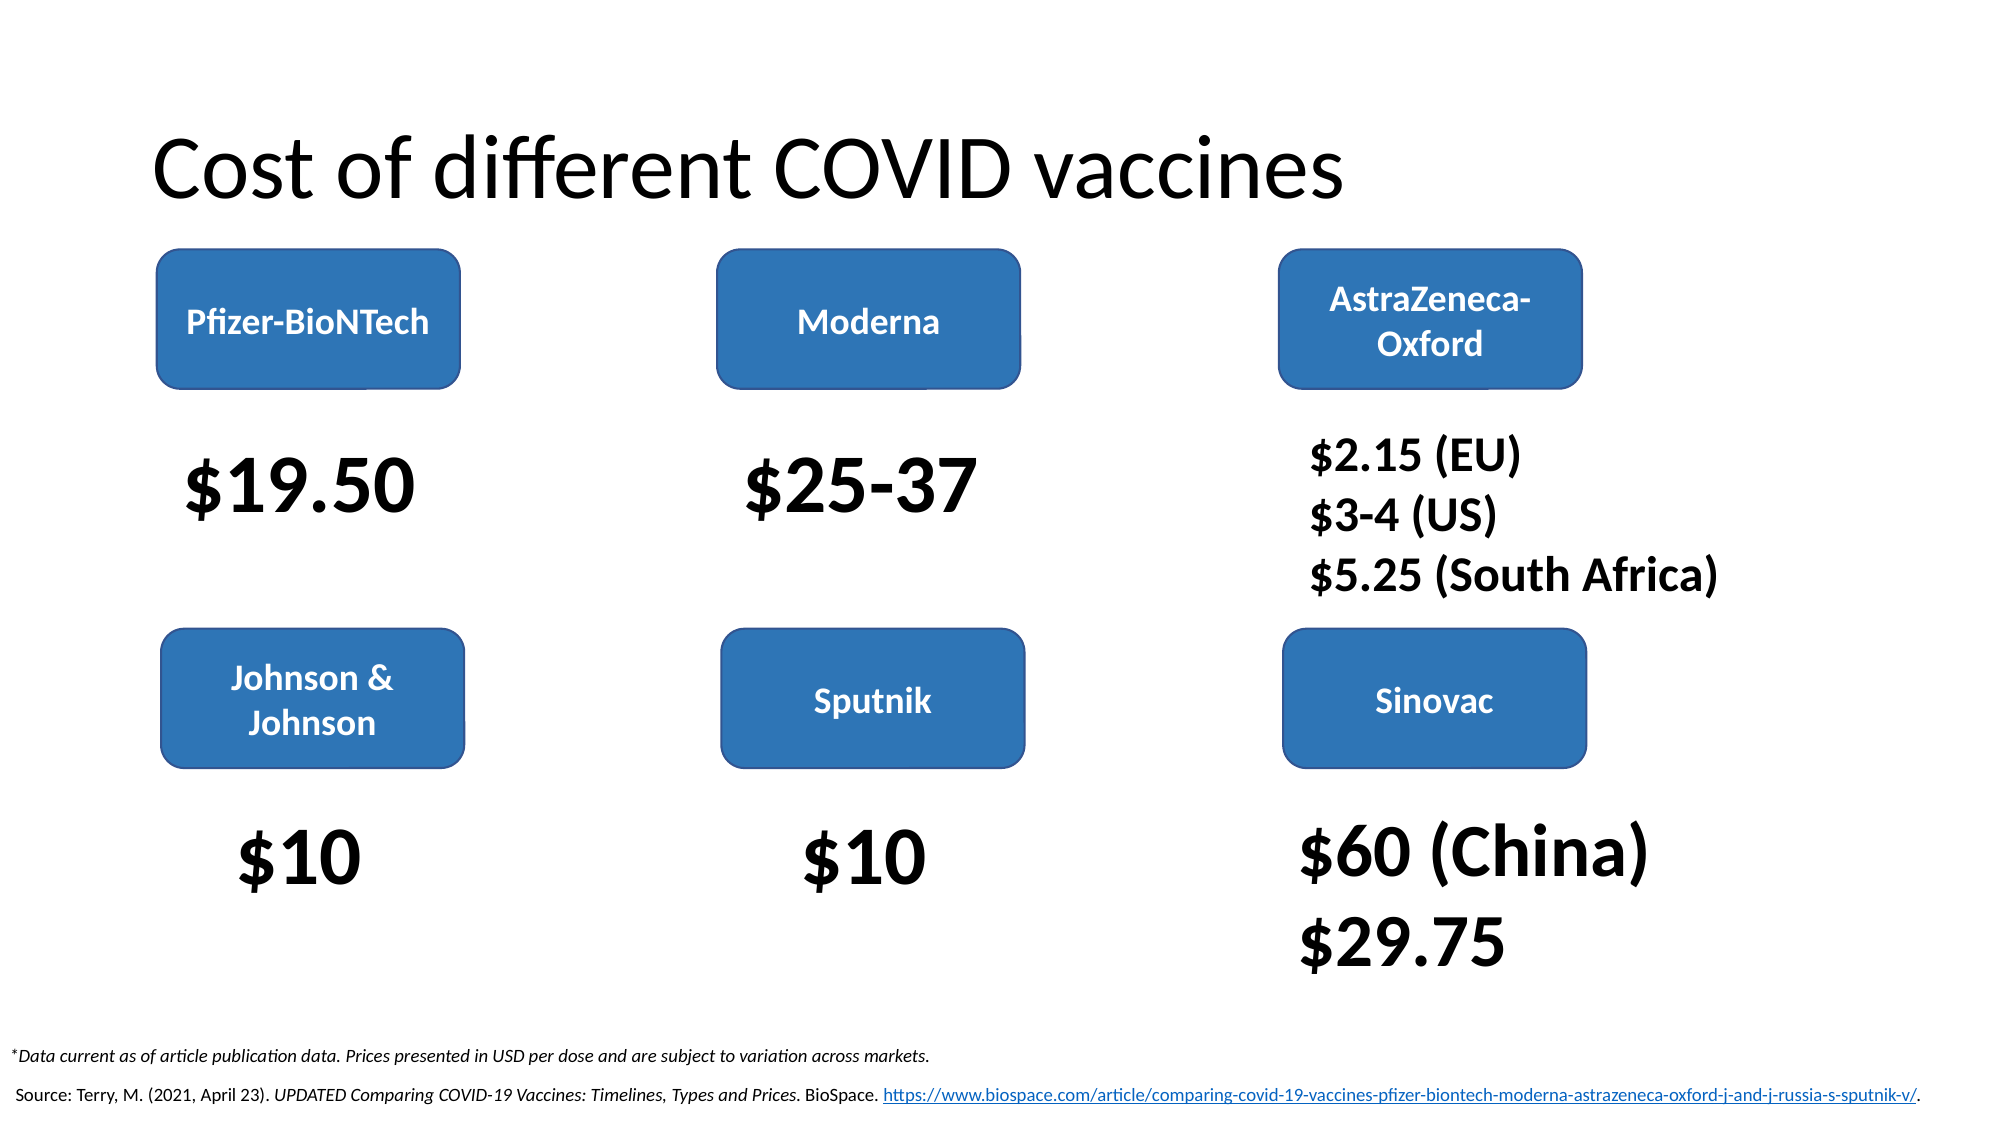

# Cost of different COVID vaccines
Moderna
AstraZeneca-
Oxford
Pfizer-BioNTech
$2.15 (EU)
$3-4 (US)
$5.25 (South Africa)
$25-37
$19.50
Sputnik
Sinovac
Johnson & Johnson
$10
$10
$60 (China)
$29.75
*Data current as of article publication data. Prices presented in USD per dose and are subject to variation across markets.

Source: Terry, M. (2021, April 23). UPDATED Comparing COVID-19 Vaccines: Timelines, Types and Prices. BioSpace. https://www.biospace.com/article/comparing-covid-19-vaccines-pfizer-biontech-moderna-astrazeneca-oxford-j-and-j-russia-s-sputnik-v/.